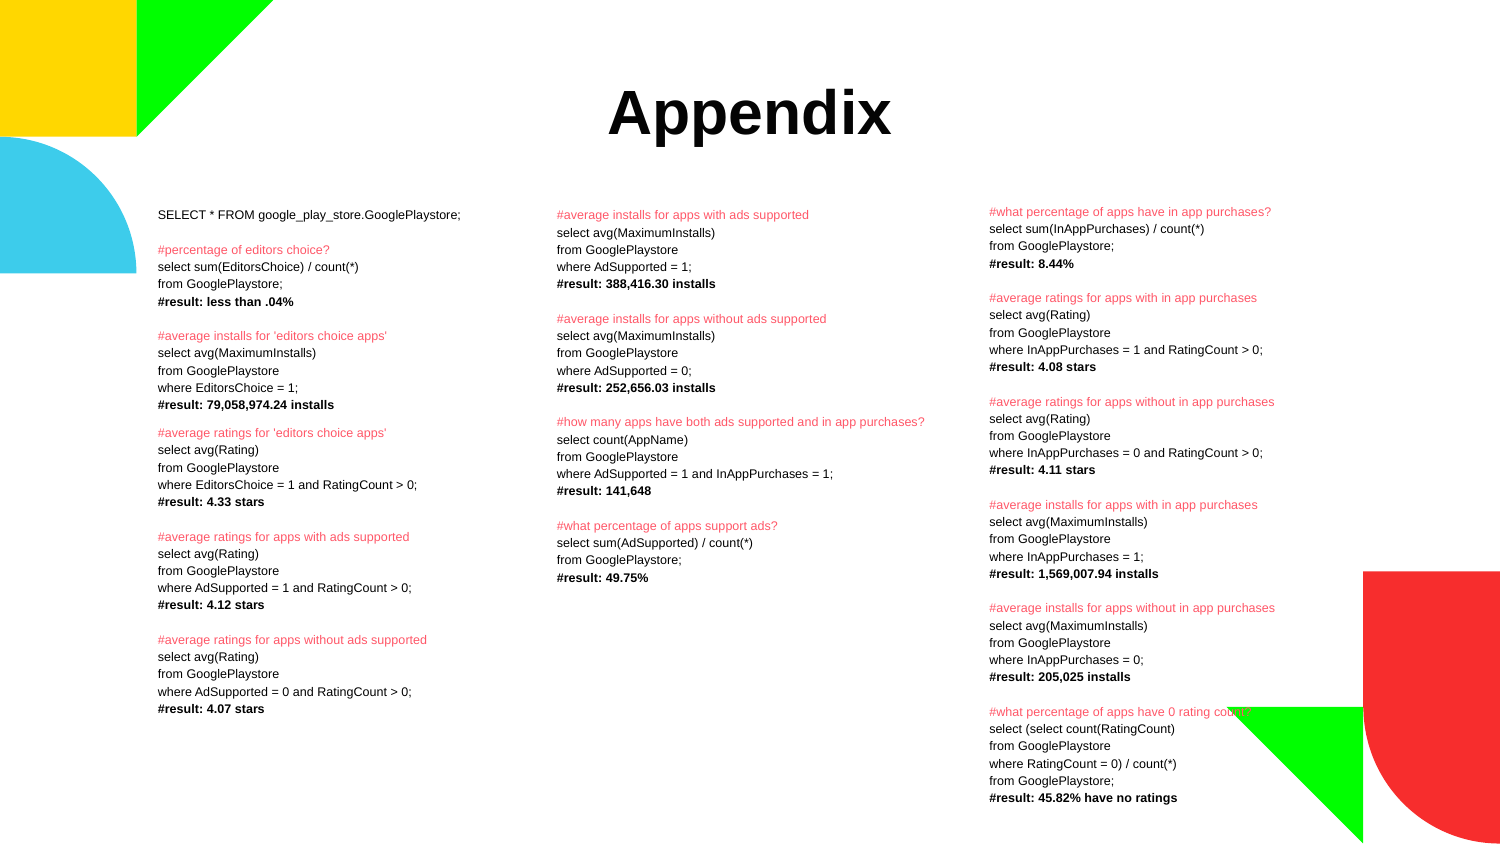

# Appendix

#what percentage of apps have in app purchases?
select sum(InAppPurchases) / count(*)
from GooglePlaystore;
#result: 8.44%

#average ratings for apps with in app purchases
select avg(Rating)
from GooglePlaystore
where InAppPurchases = 1 and RatingCount > 0;
#result: 4.08 stars

#average ratings for apps without in app purchases
select avg(Rating)
from GooglePlaystore
where InAppPurchases = 0 and RatingCount > 0;
#result: 4.11 stars

#average installs for apps with in app purchases
select avg(MaximumInstalls)
from GooglePlaystore
where InAppPurchases = 1;
#result: 1,569,007.94 installs

#average installs for apps without in app purchases
select avg(MaximumInstalls)
from GooglePlaystore
where InAppPurchases = 0;
#result: 205,025 installs

#what percentage of apps have 0 rating count?
select (select count(RatingCount)
from GooglePlaystore
where RatingCount = 0) / count(*)
from GooglePlaystore;
#result: 45.82% have no ratings
SELECT * FROM google_play_store.GooglePlaystore;

#percentage of editors choice?
select sum(EditorsChoice) / count(*)
from GooglePlaystore;
#result: less than .04%

#average installs for 'editors choice apps'
select avg(MaximumInstalls)
from GooglePlaystore
where EditorsChoice = 1;
#result: 79,058,974.24 installs

#average installs for apps with ads supported
select avg(MaximumInstalls)
from GooglePlaystore
where AdSupported = 1;
#result: 388,416.30 installs

#average installs for apps without ads supported
select avg(MaximumInstalls)
from GooglePlaystore
where AdSupported = 0;
#result: 252,656.03 installs

#how many apps have both ads supported and in app purchases?
select count(AppName)
from GooglePlaystore
where AdSupported = 1 and InAppPurchases = 1;
#result: 141,648

#what percentage of apps support ads?
select sum(AdSupported) / count(*)
from GooglePlaystore;
#result: 49.75%
#average ratings for 'editors choice apps'
select avg(Rating)
from GooglePlaystore
where EditorsChoice = 1 and RatingCount > 0;
#result: 4.33 stars

#average ratings for apps with ads supported
select avg(Rating)
from GooglePlaystore
where AdSupported = 1 and RatingCount > 0;
#result: 4.12 stars

#average ratings for apps without ads supported
select avg(Rating)
from GooglePlaystore
where AdSupported = 0 and RatingCount > 0;
#result: 4.07 stars